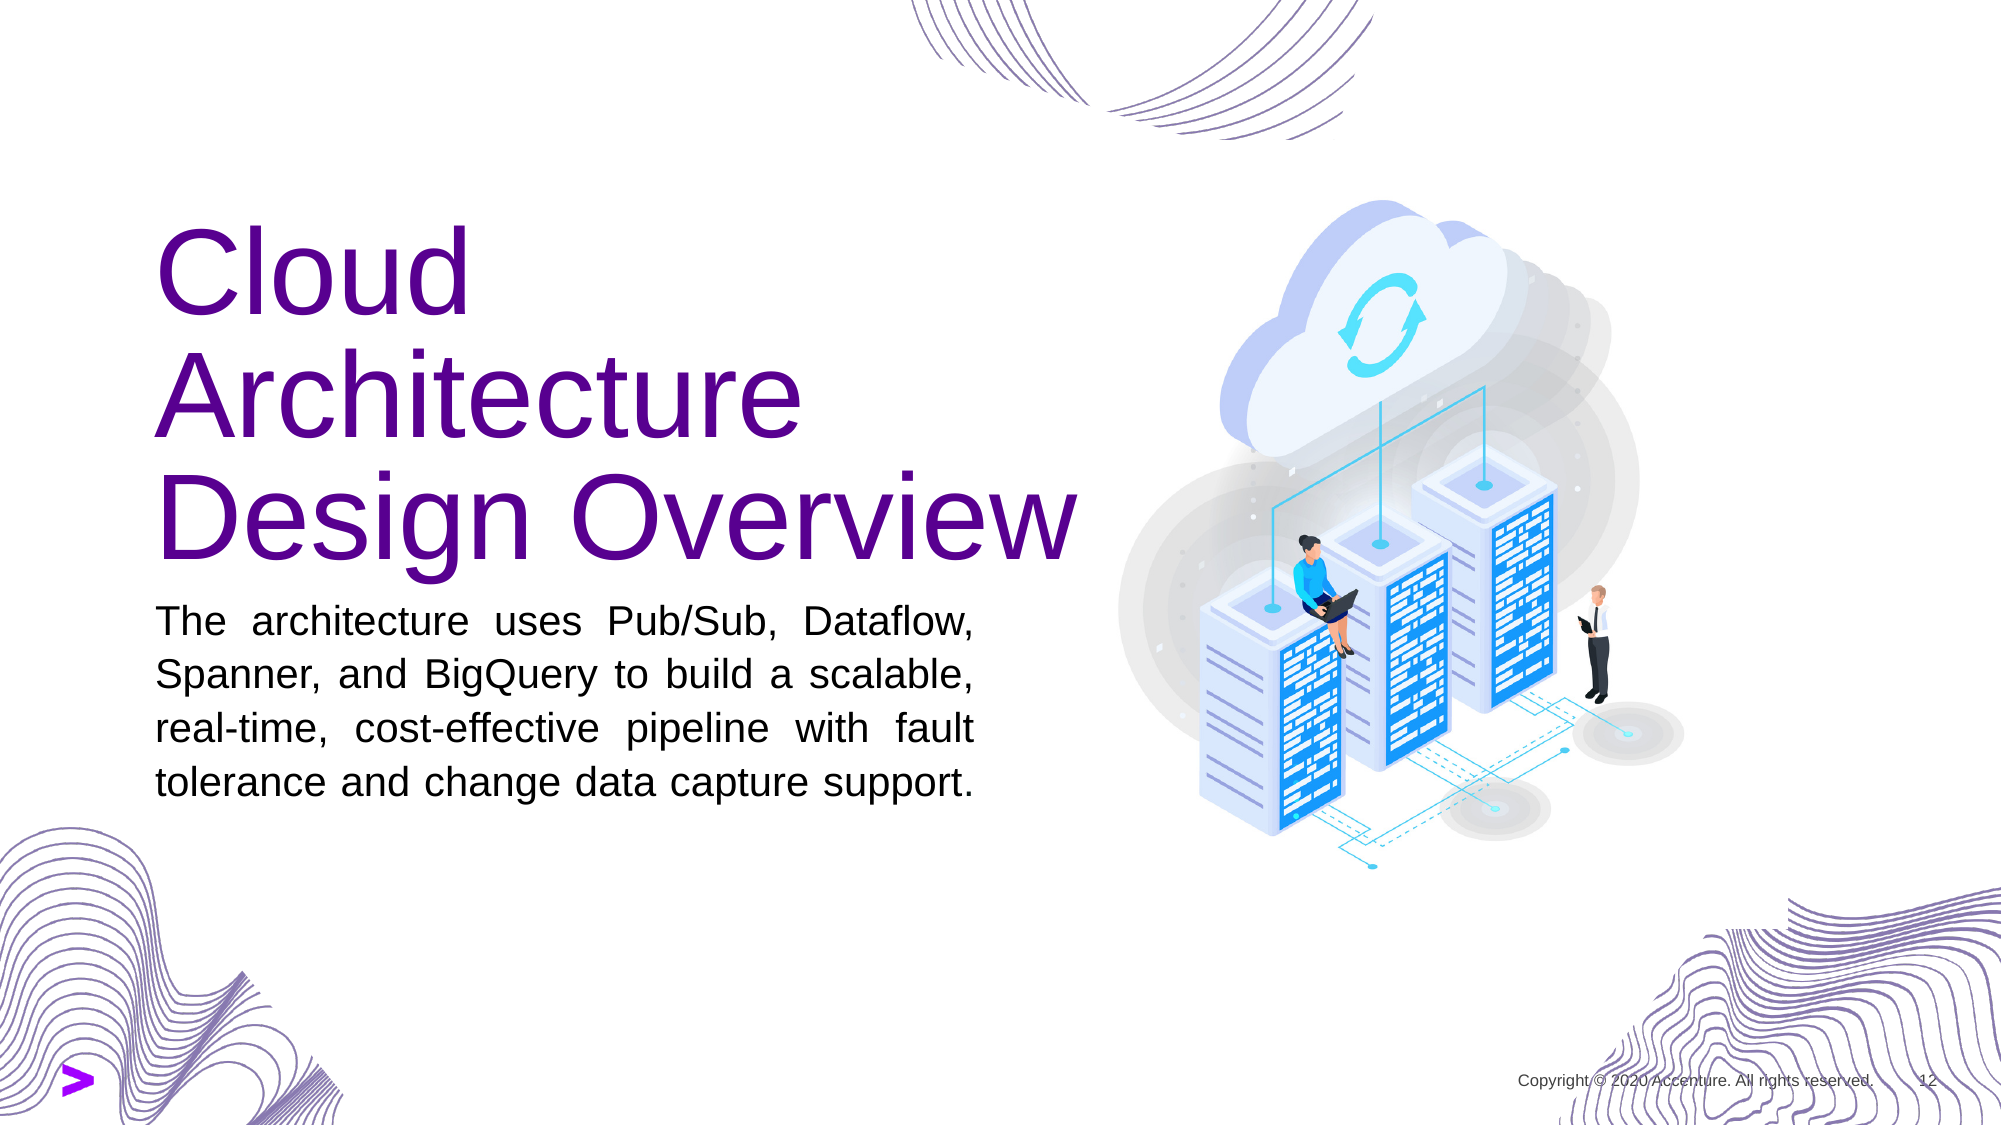

Cloud Architecture Design Overview
The architecture uses Pub/Sub, Dataflow, Spanner, and BigQuery to build a scalable, real-time, cost-effective pipeline with fault tolerance and change data capture support.